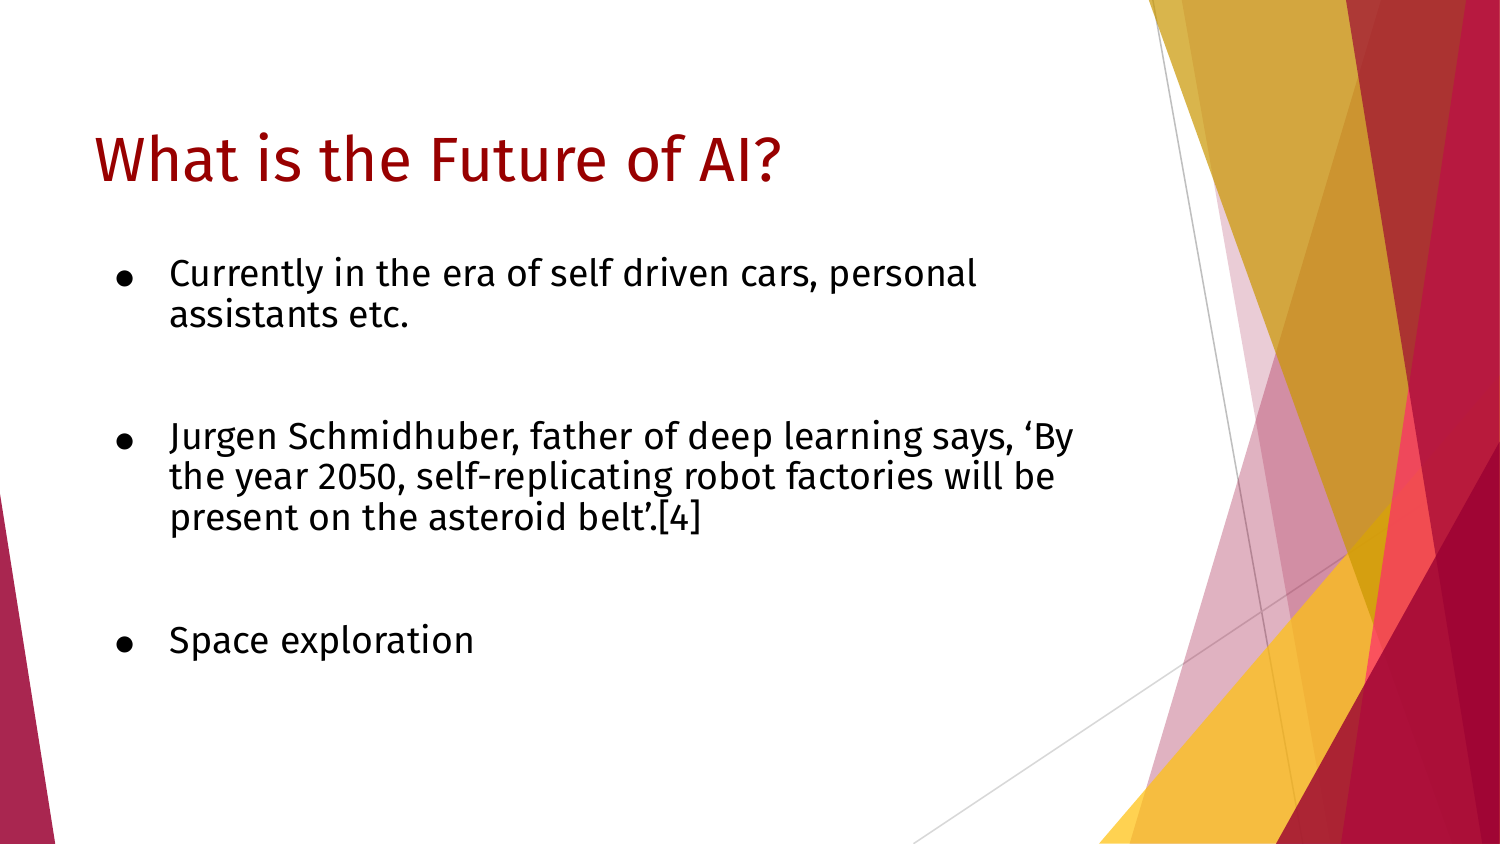

# What is the Future of AI?

Currently in the era of self driven cars, personal assistants etc.

Jurgen Schmidhuber, father of deep learning says, ‘By the year 2050, self-replicating robot factories will be present on the asteroid belt’.[4]

Space exploration